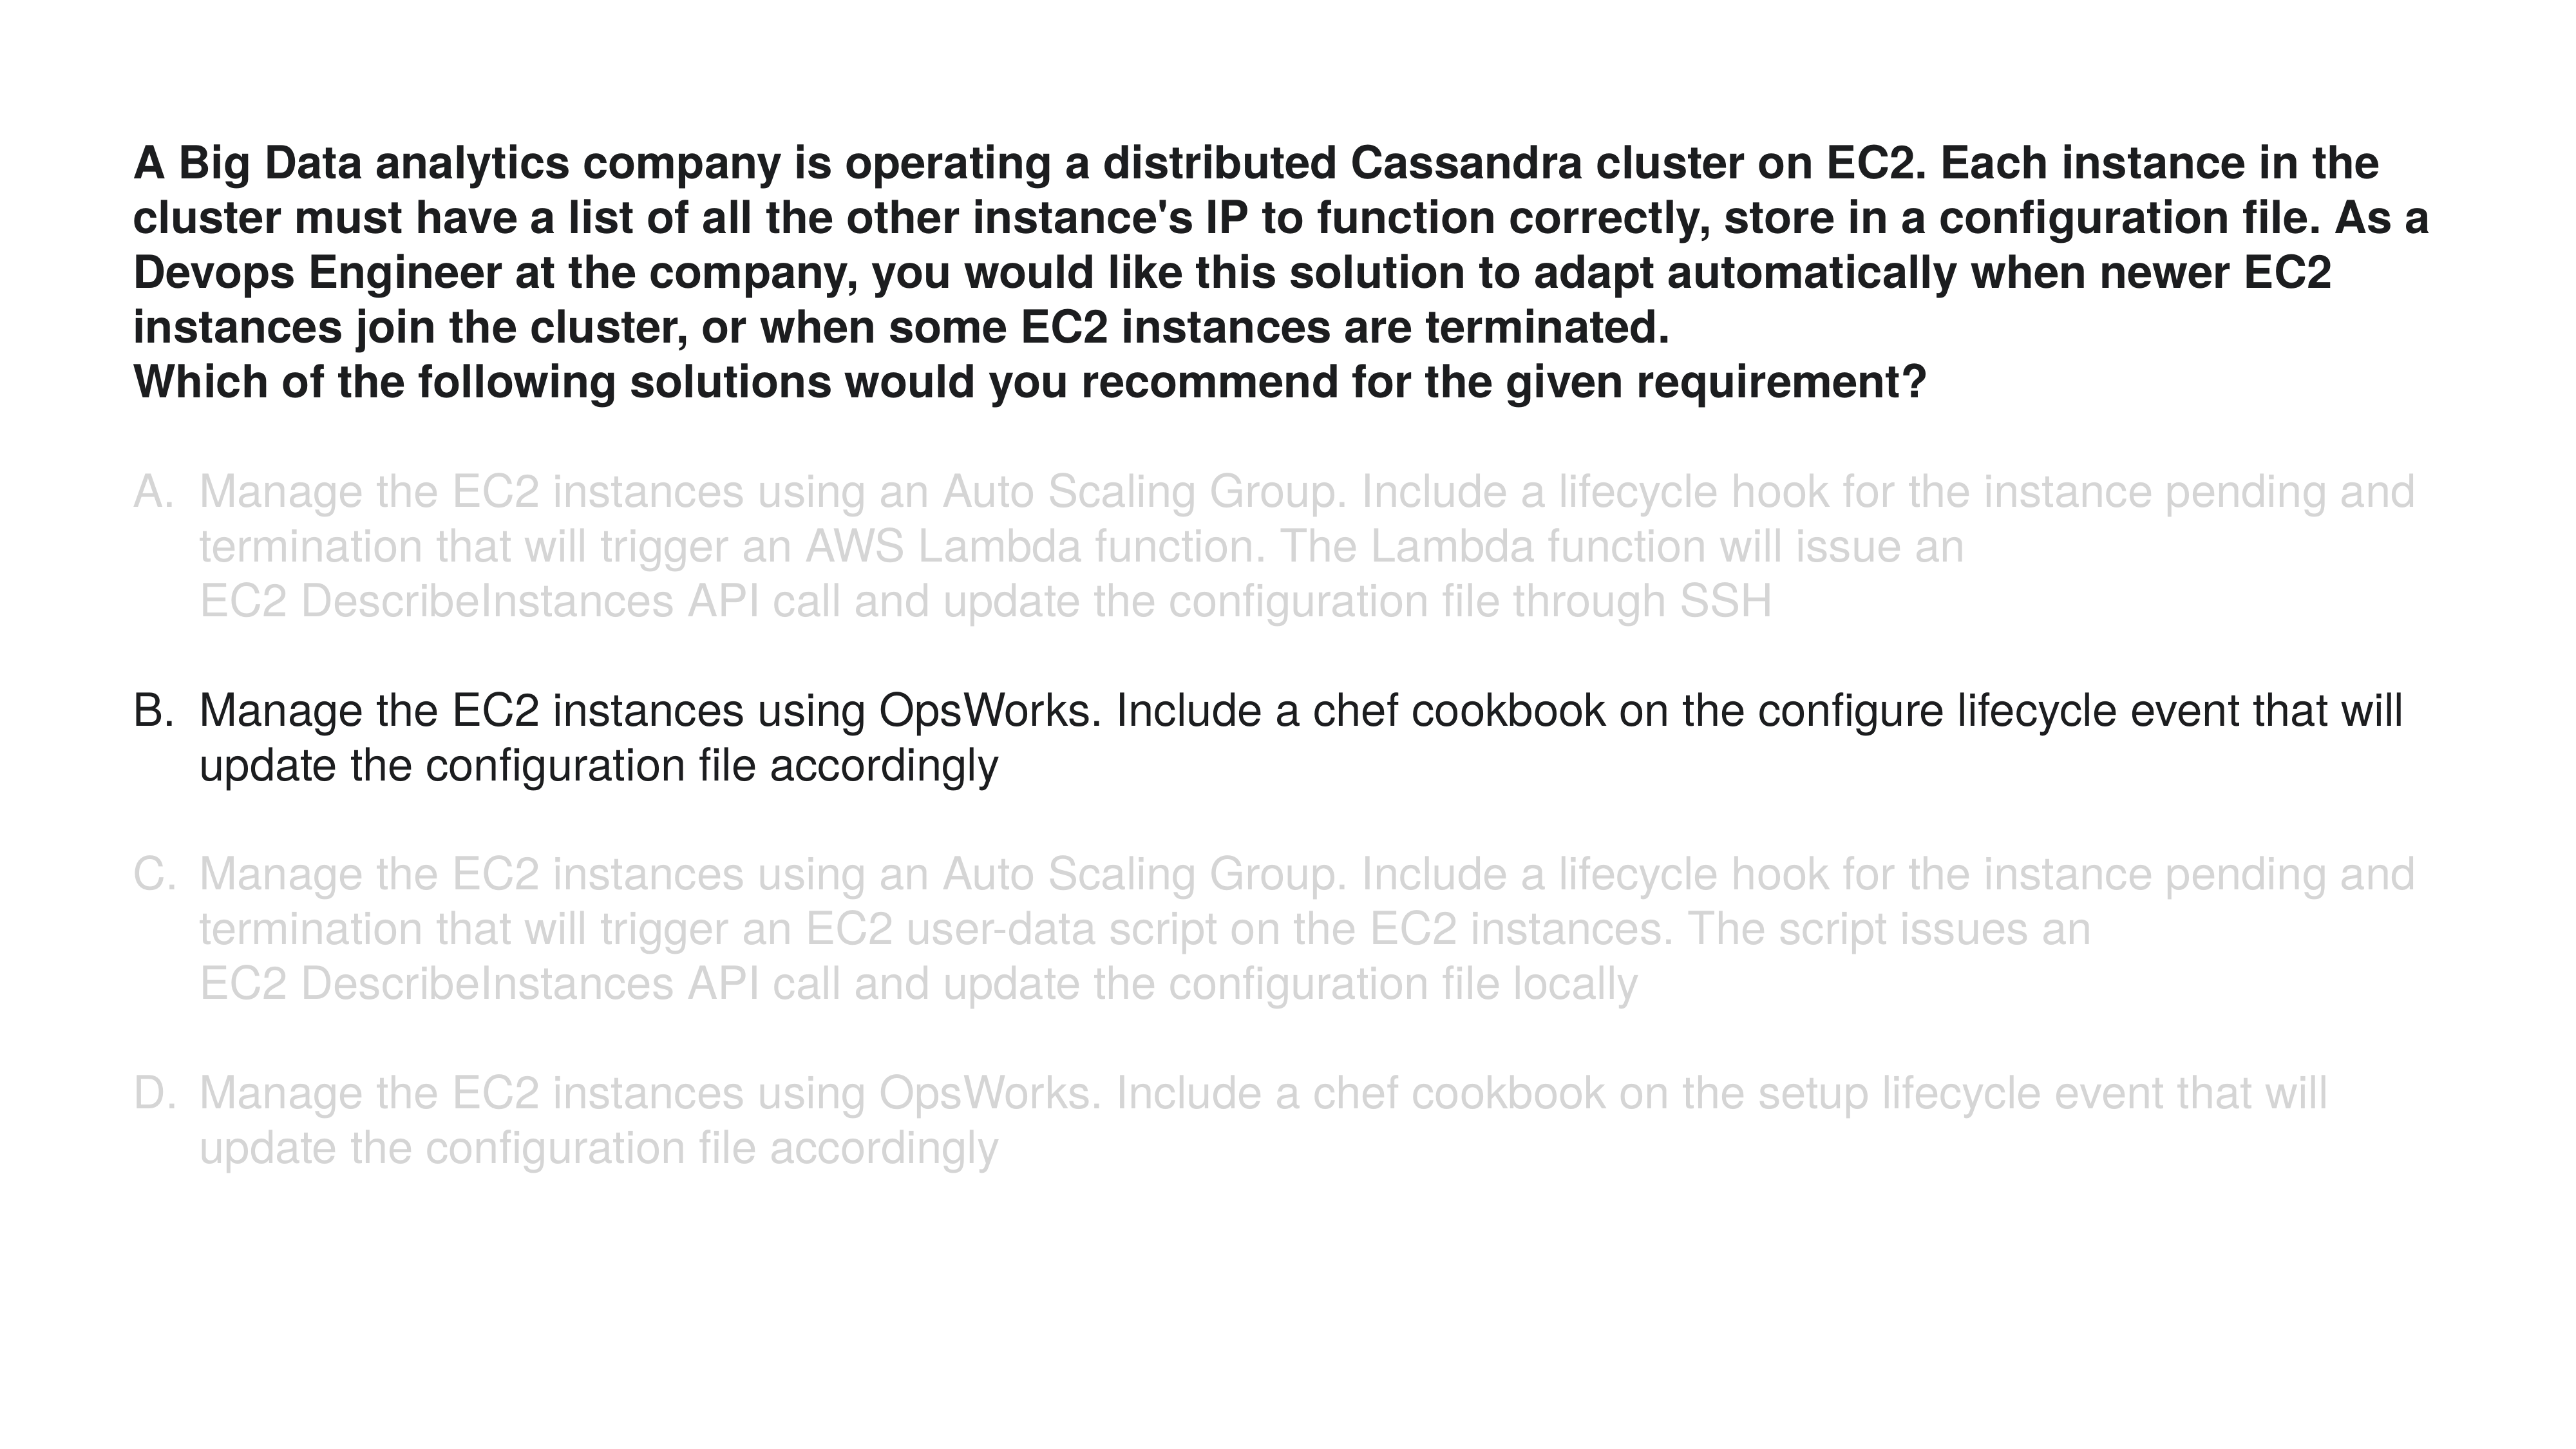

A Big Data analytics company is operating a distributed Cassandra cluster on EC2. Each instance in the cluster must have a list of all the other instance's IP to function correctly, store in a configuration file. As a Devops Engineer at the company, you would like this solution to adapt automatically when newer EC2 instances join the cluster, or when some EC2 instances are terminated.
Which of the following solutions would you recommend for the given requirement?

Manage the EC2 instances using an Auto Scaling Group. Include a lifecycle hook for the instance pending and termination that will trigger an AWS Lambda function. The Lambda function will issue an EC2 DescribeInstances API call and update the configuration file through SSH
Manage the EC2 instances using OpsWorks. Include a chef cookbook on the configure lifecycle event that will update the configuration file accordingly
Manage the EC2 instances using an Auto Scaling Group. Include a lifecycle hook for the instance pending and termination that will trigger an EC2 user-data script on the EC2 instances. The script issues an EC2 DescribeInstances API call and update the configuration file locally
Manage the EC2 instances using OpsWorks. Include a chef cookbook on the setup lifecycle event that will update the configuration file accordingly